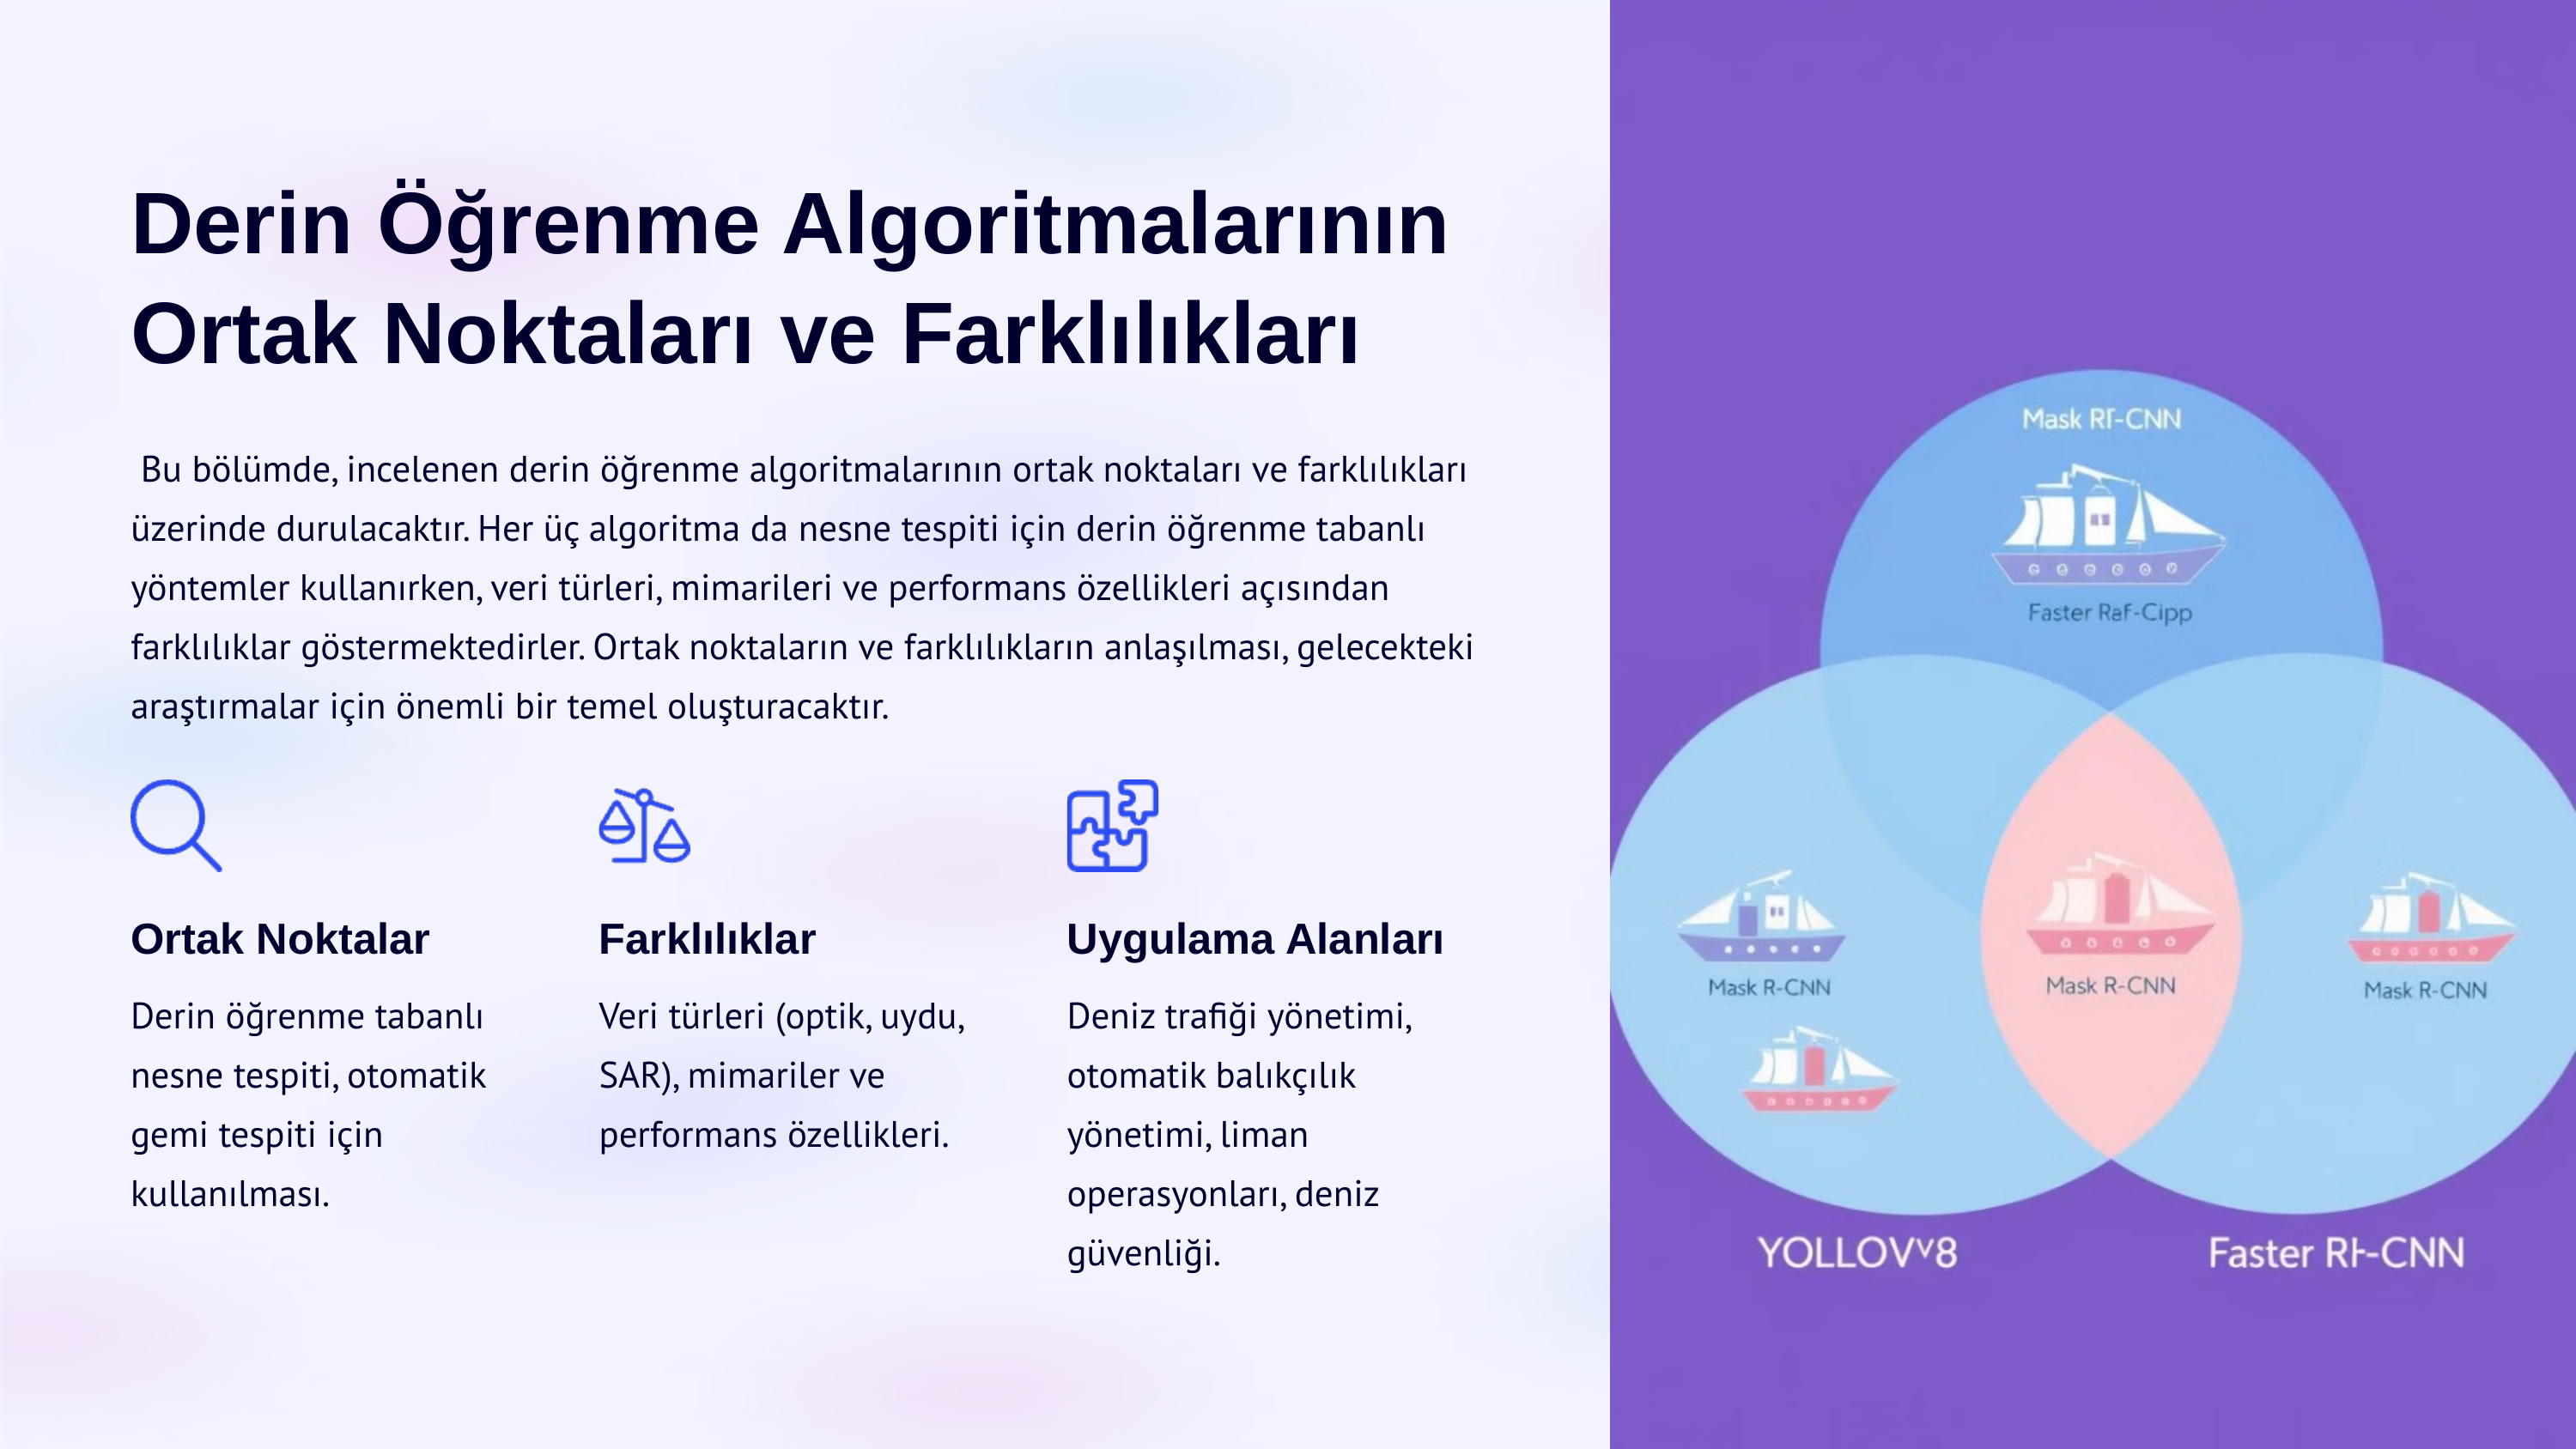

Derin Öğrenme Algoritmalarının Ortak Noktaları ve Farklılıkları

 Bu bölümde, incelenen derin öğrenme algoritmalarının ortak noktaları ve farklılıkları üzerinde durulacaktır. Her üç algoritma da nesne tespiti için derin öğrenme tabanlı yöntemler kullanırken, veri türleri, mimarileri ve performans özellikleri açısından farklılıklar göstermektedirler. Ortak noktaların ve farklılıkların anlaşılması, gelecekteki araştırmalar için önemli bir temel oluşturacaktır.

Ortak Noktalar

Farklılıklar

Uygulama Alanları

Derin öğrenme tabanlı nesne tespiti, otomatik gemi tespiti için kullanılması.

Veri türleri (optik, uydu, SAR), mimariler ve performans özellikleri.

Deniz trafiği yönetimi, otomatik balıkçılık yönetimi, liman operasyonları, deniz güvenliği.